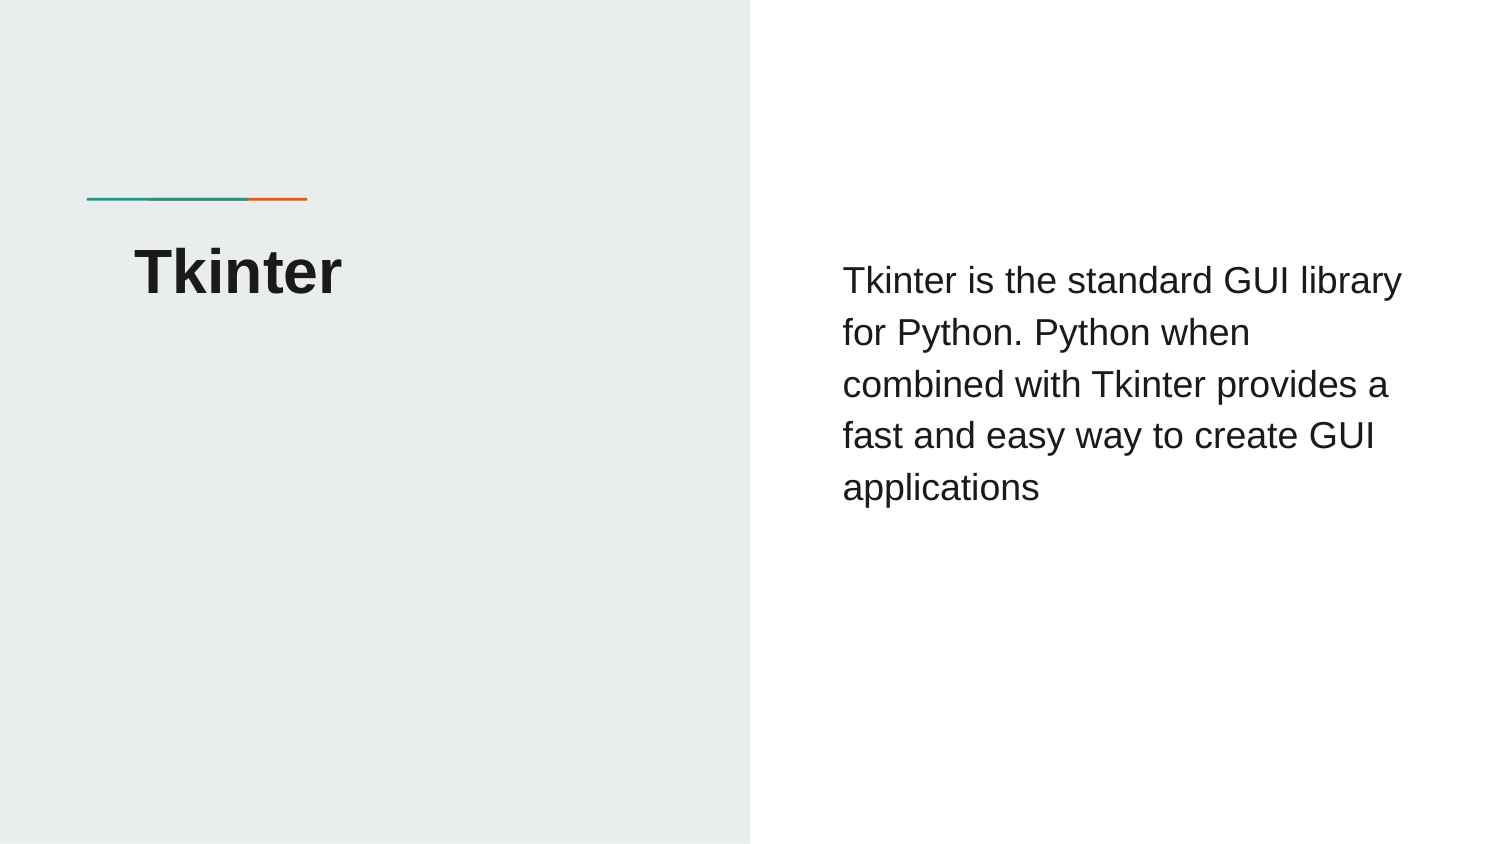

# Tkinter

Tkinter is the standard GUI library for Python. Python when combined with Tkinter provides a fast and easy way to create GUI applications